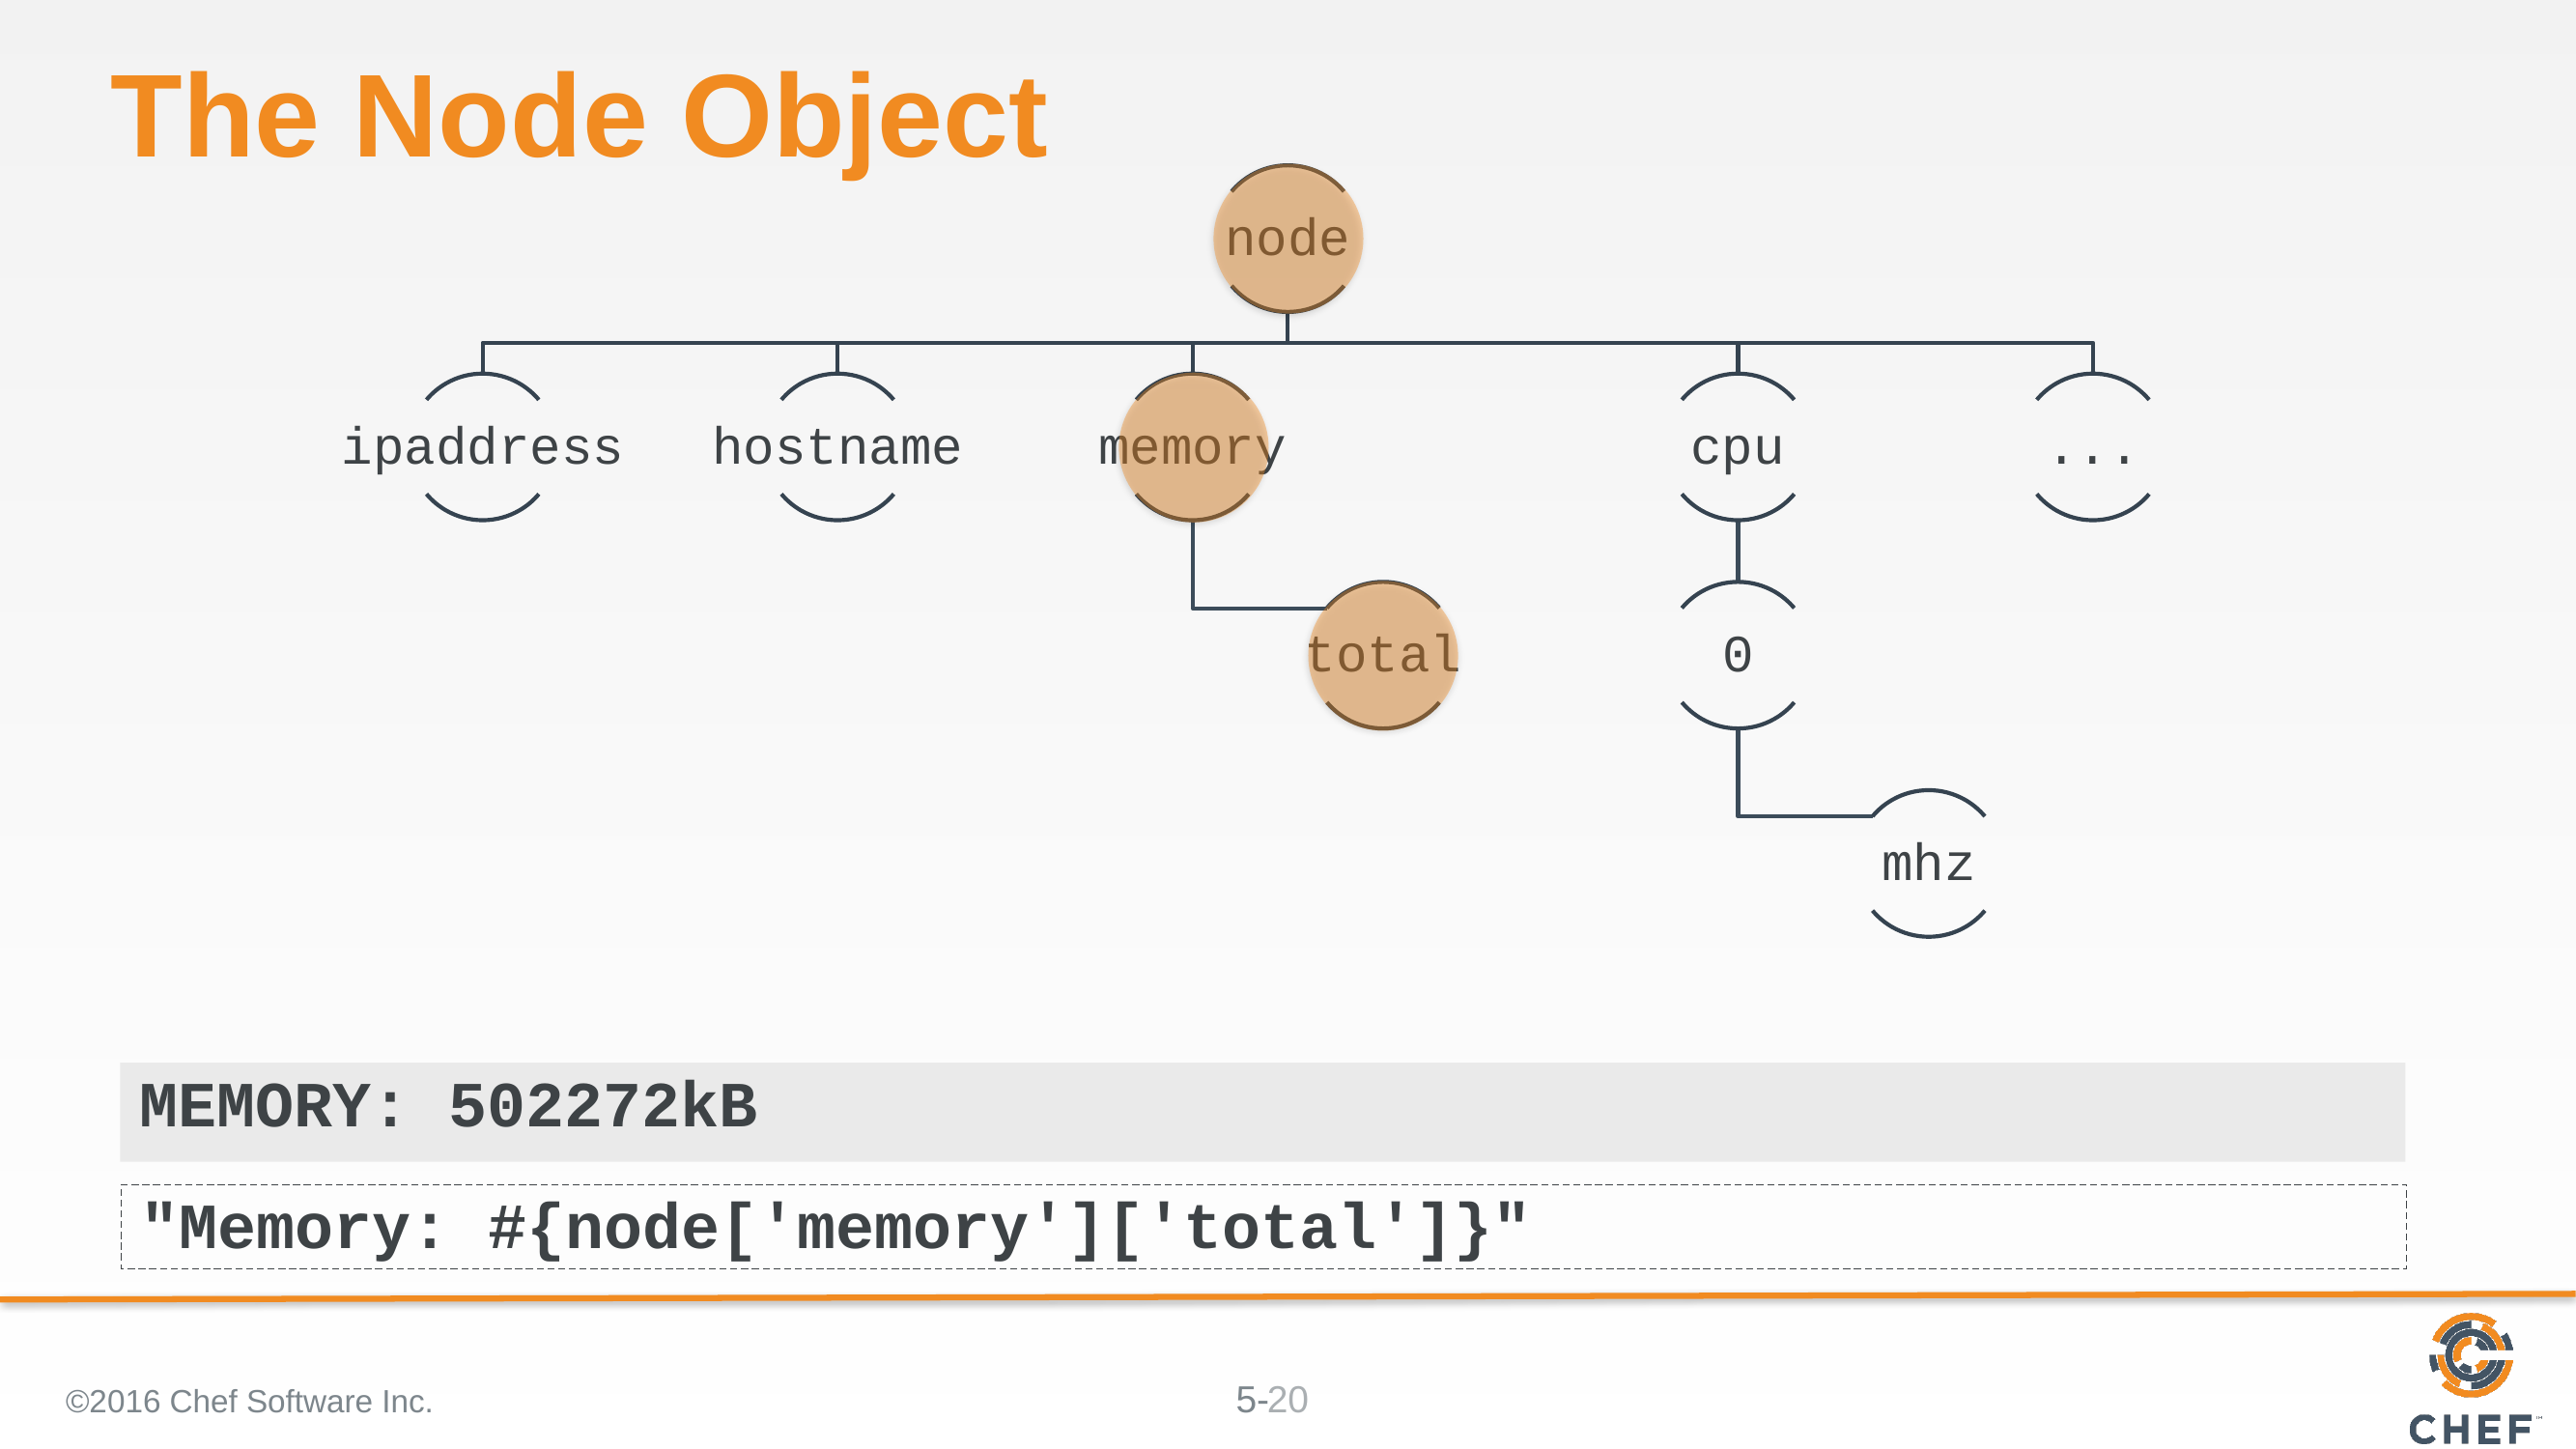

The Node Object

node
ipaddress
hostname
memory
total
cpu
0
mhz
...

MEMORY: 502272kB
"Memory: #{node['memory']['total']}"
©2016 Chef Software Inc.
20